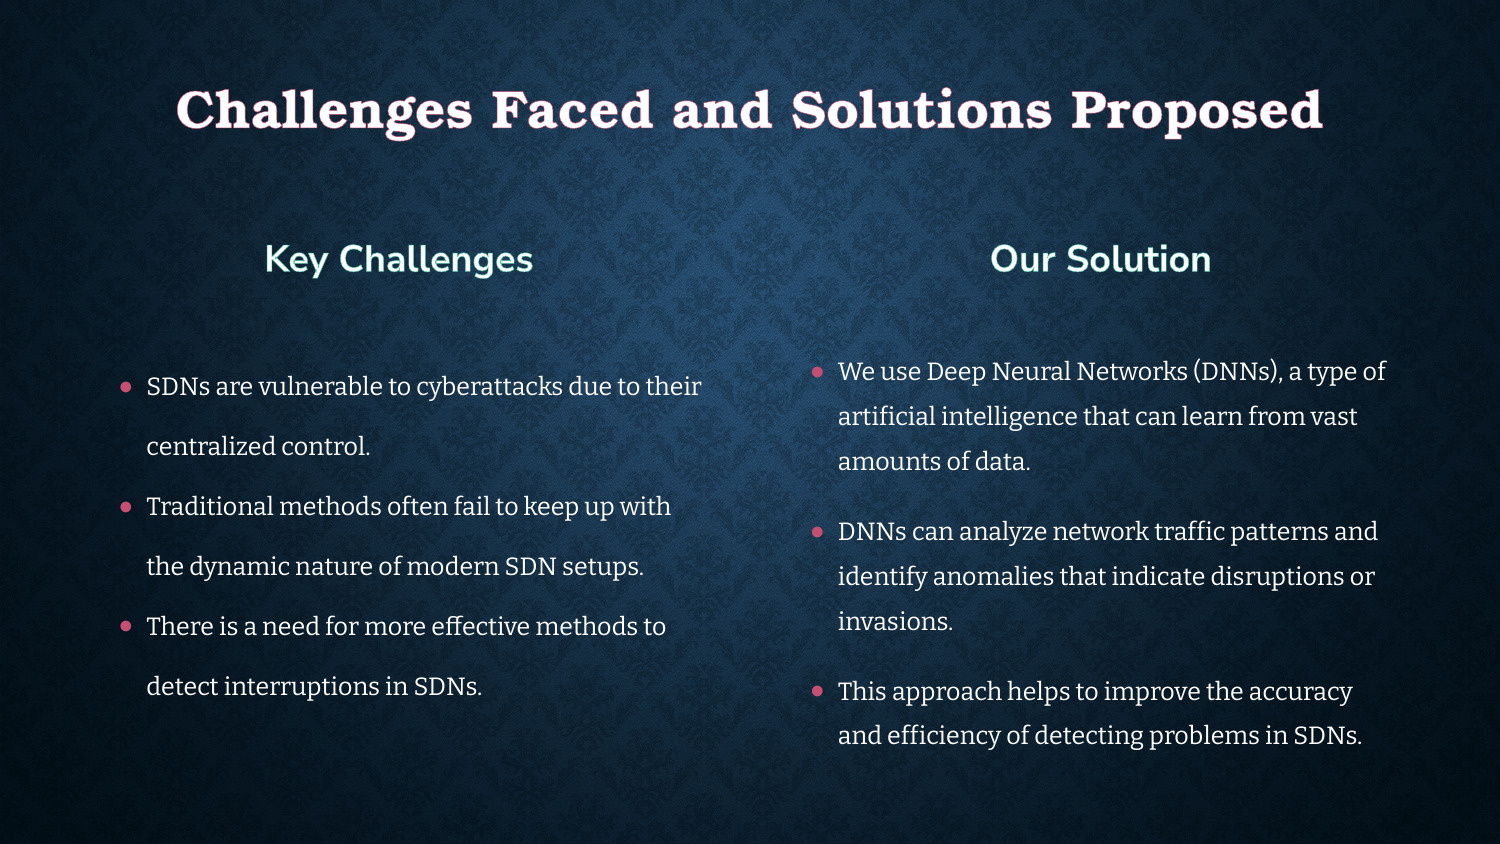

# Challenges Faced and Solutions Proposed
Key Challenges
Our Solution
SDNs are vulnerable to cyberattacks due to their centralized control.
Traditional methods often fail to keep up with the dynamic nature of modern SDN setups.
There is a need for more effective methods to detect interruptions in SDNs.
We use Deep Neural Networks (DNNs), a type of artificial intelligence that can learn from vast amounts of data.
DNNs can analyze network traffic patterns and identify anomalies that indicate disruptions or invasions.
This approach helps to improve the accuracy and efficiency of detecting problems in SDNs.